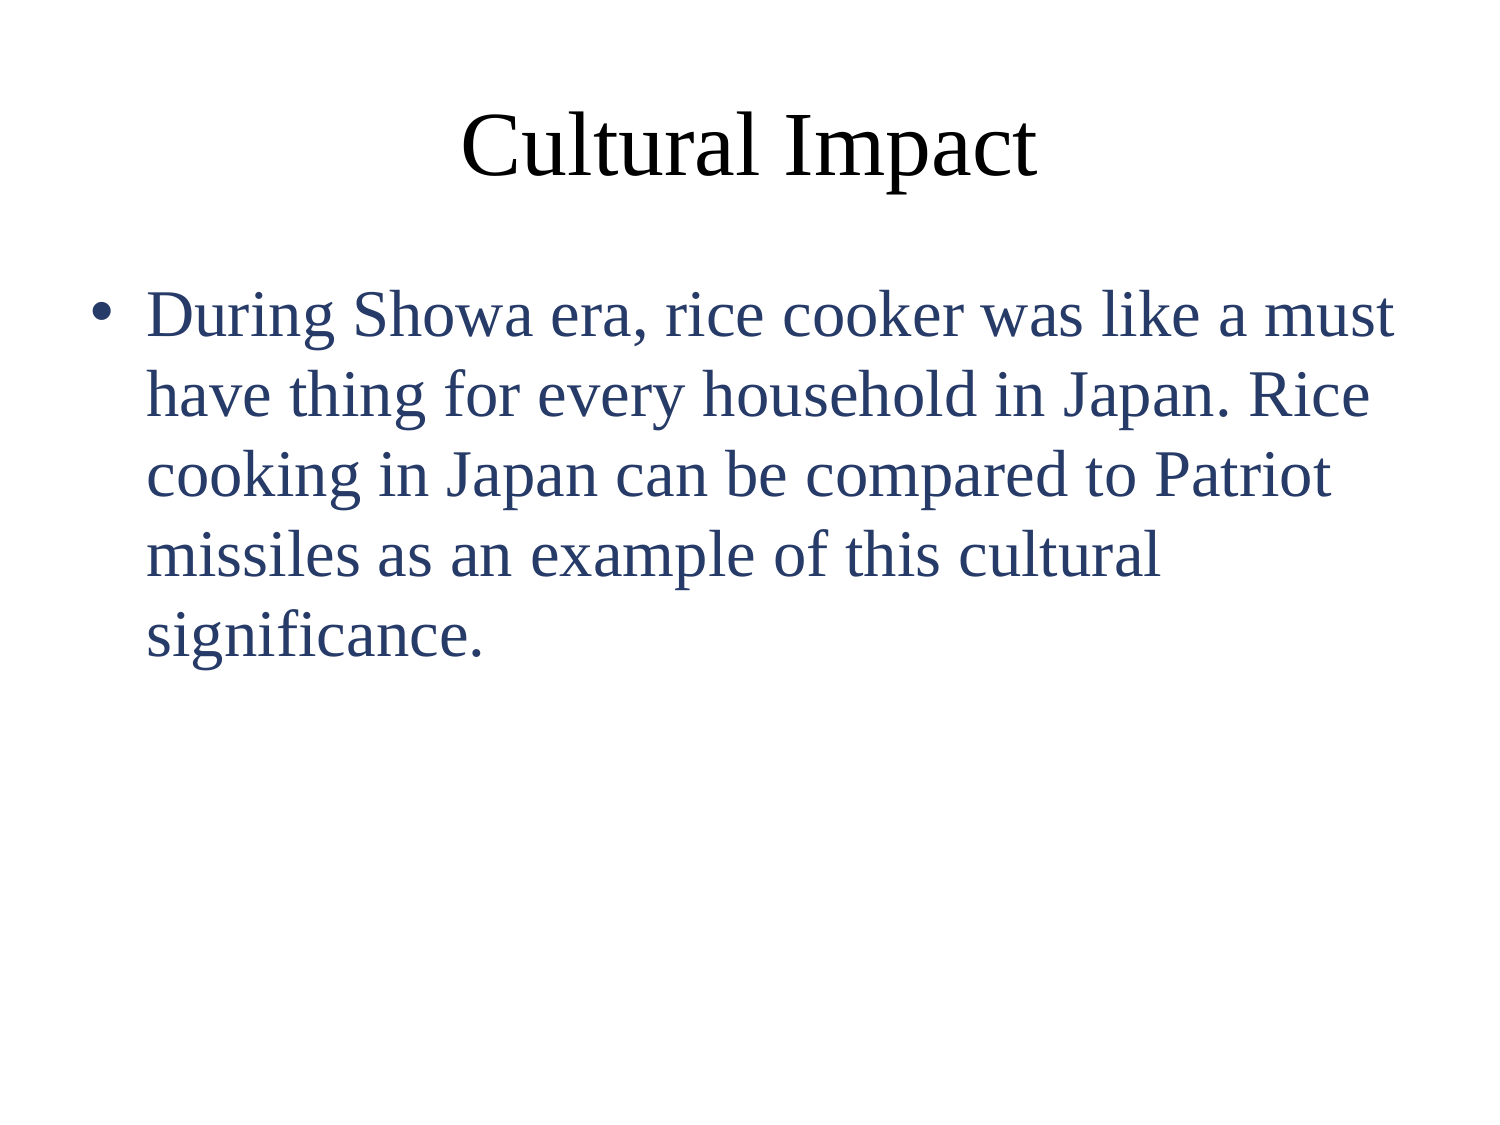

# Cultural Impact
During Showa era, rice cooker was like a must have thing for every household in Japan. Rice cooking in Japan can be compared to Patriot missiles as an example of this cultural significance.